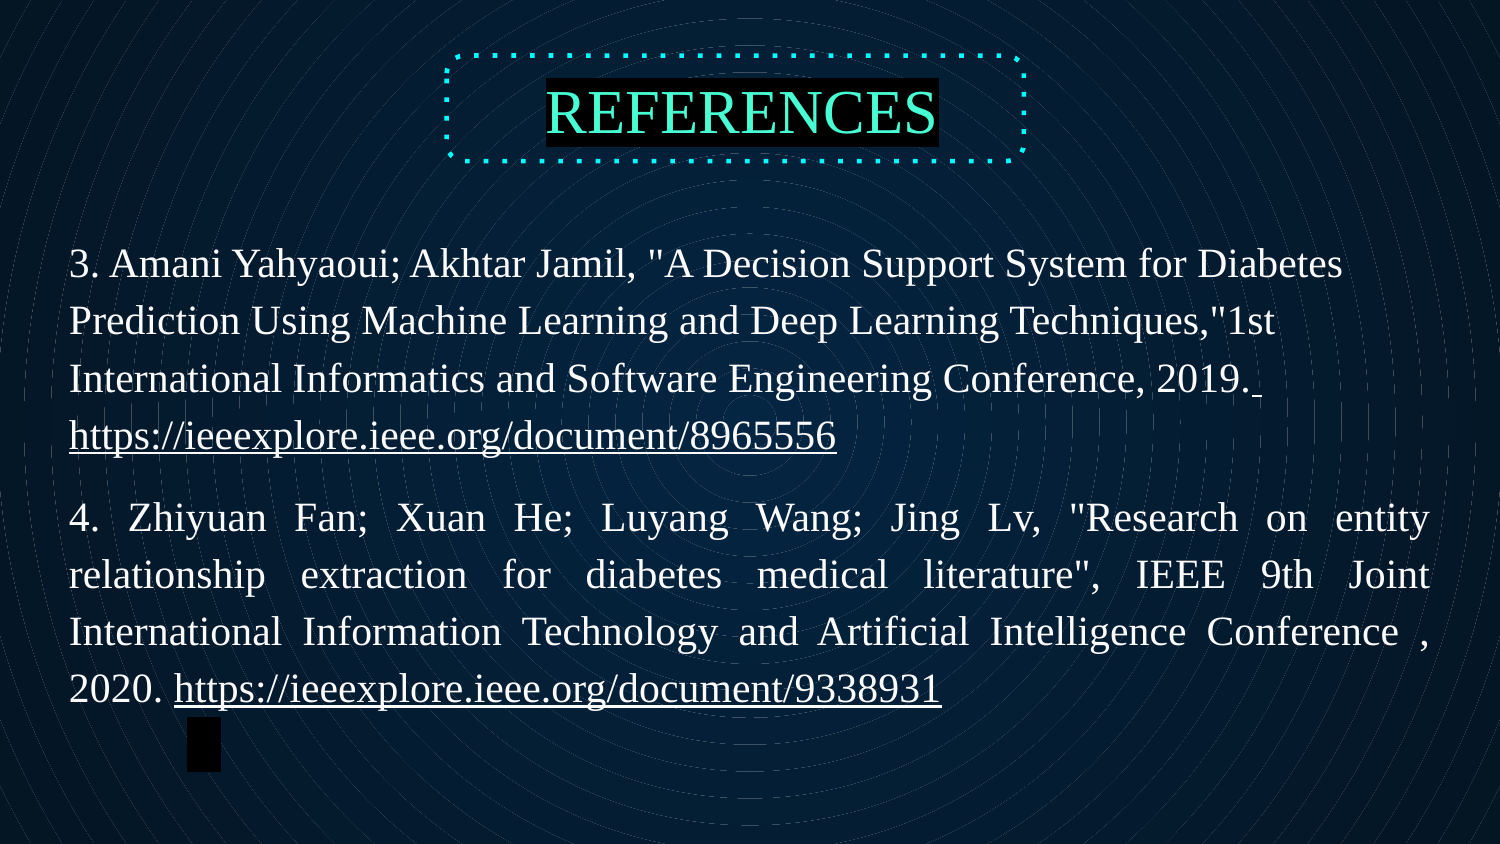

REFERENCES

3. Amani Yahyaoui; Akhtar Jamil, "A Decision Support System for Diabetes Prediction Using Machine Learning and Deep Learning Techniques,"1st International Informatics and Software Engineering Conference, 2019. https://ieeexplore.ieee.org/document/8965556
4. Zhiyuan Fan; Xuan He; Luyang Wang; Jing Lv, "Research on entity relationship extraction for diabetes medical literature", IEEE 9th Joint International Information Technology and Artificial Intelligence Conference , 2020. https://ieeexplore.ieee.org/document/9338931

#